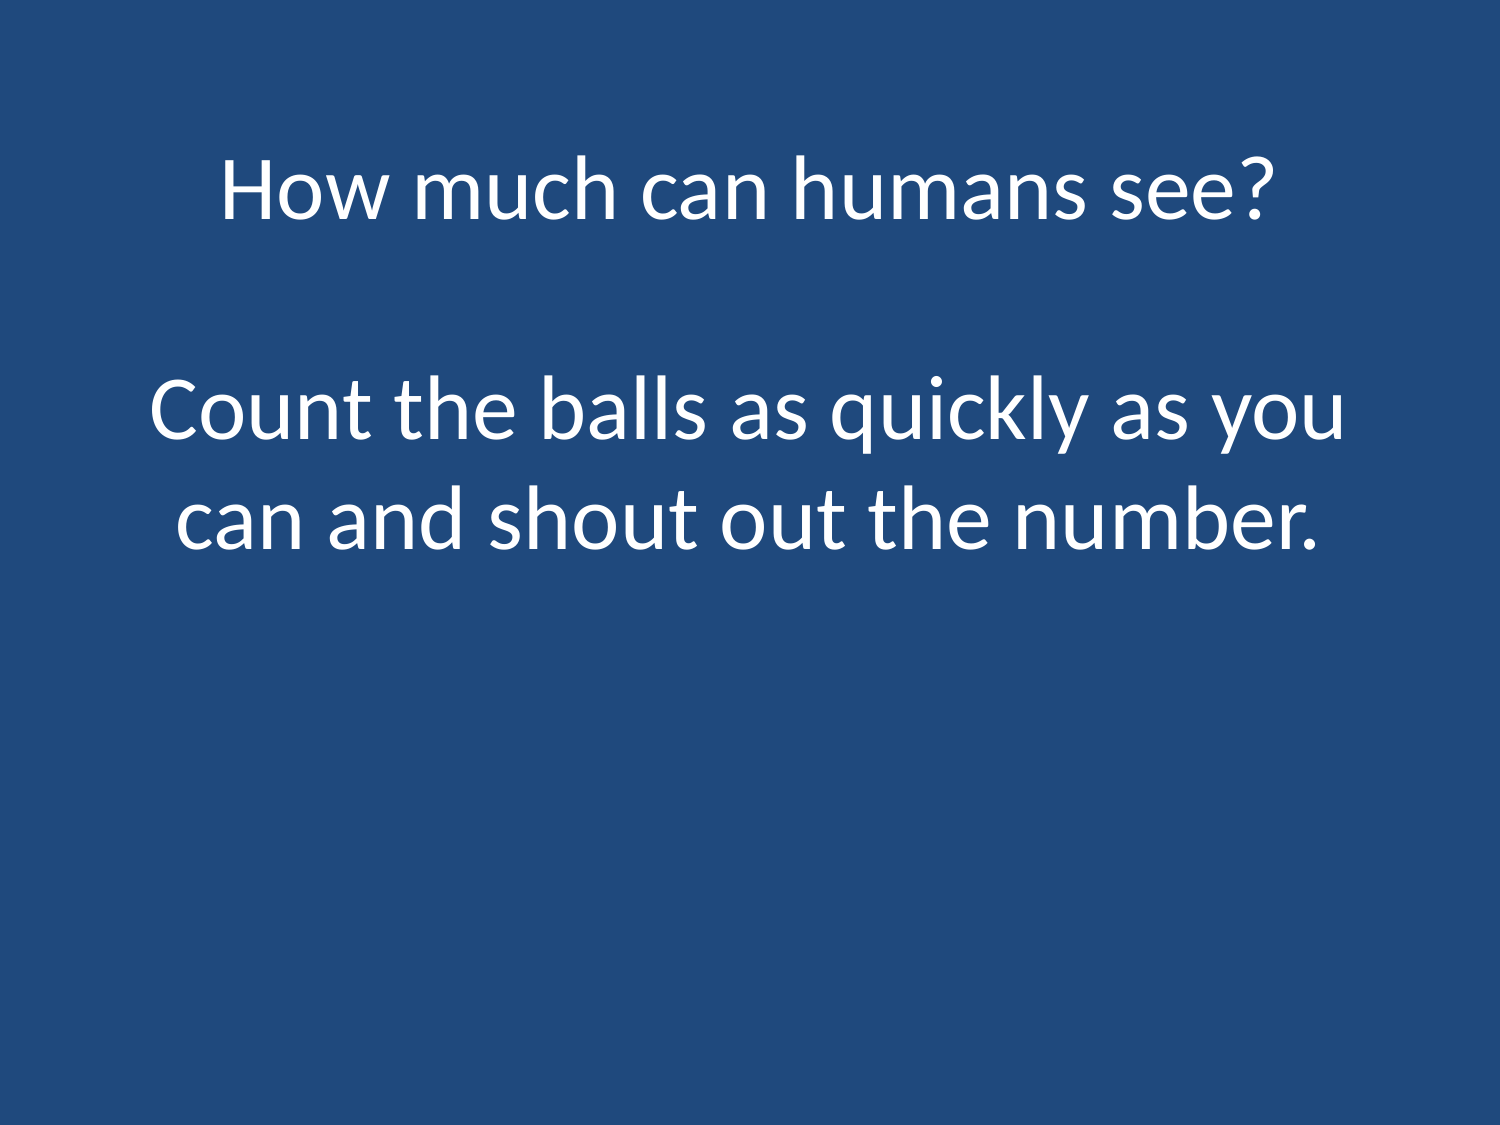

# How much can humans see? Count the balls as quickly as you can and shout out the number.